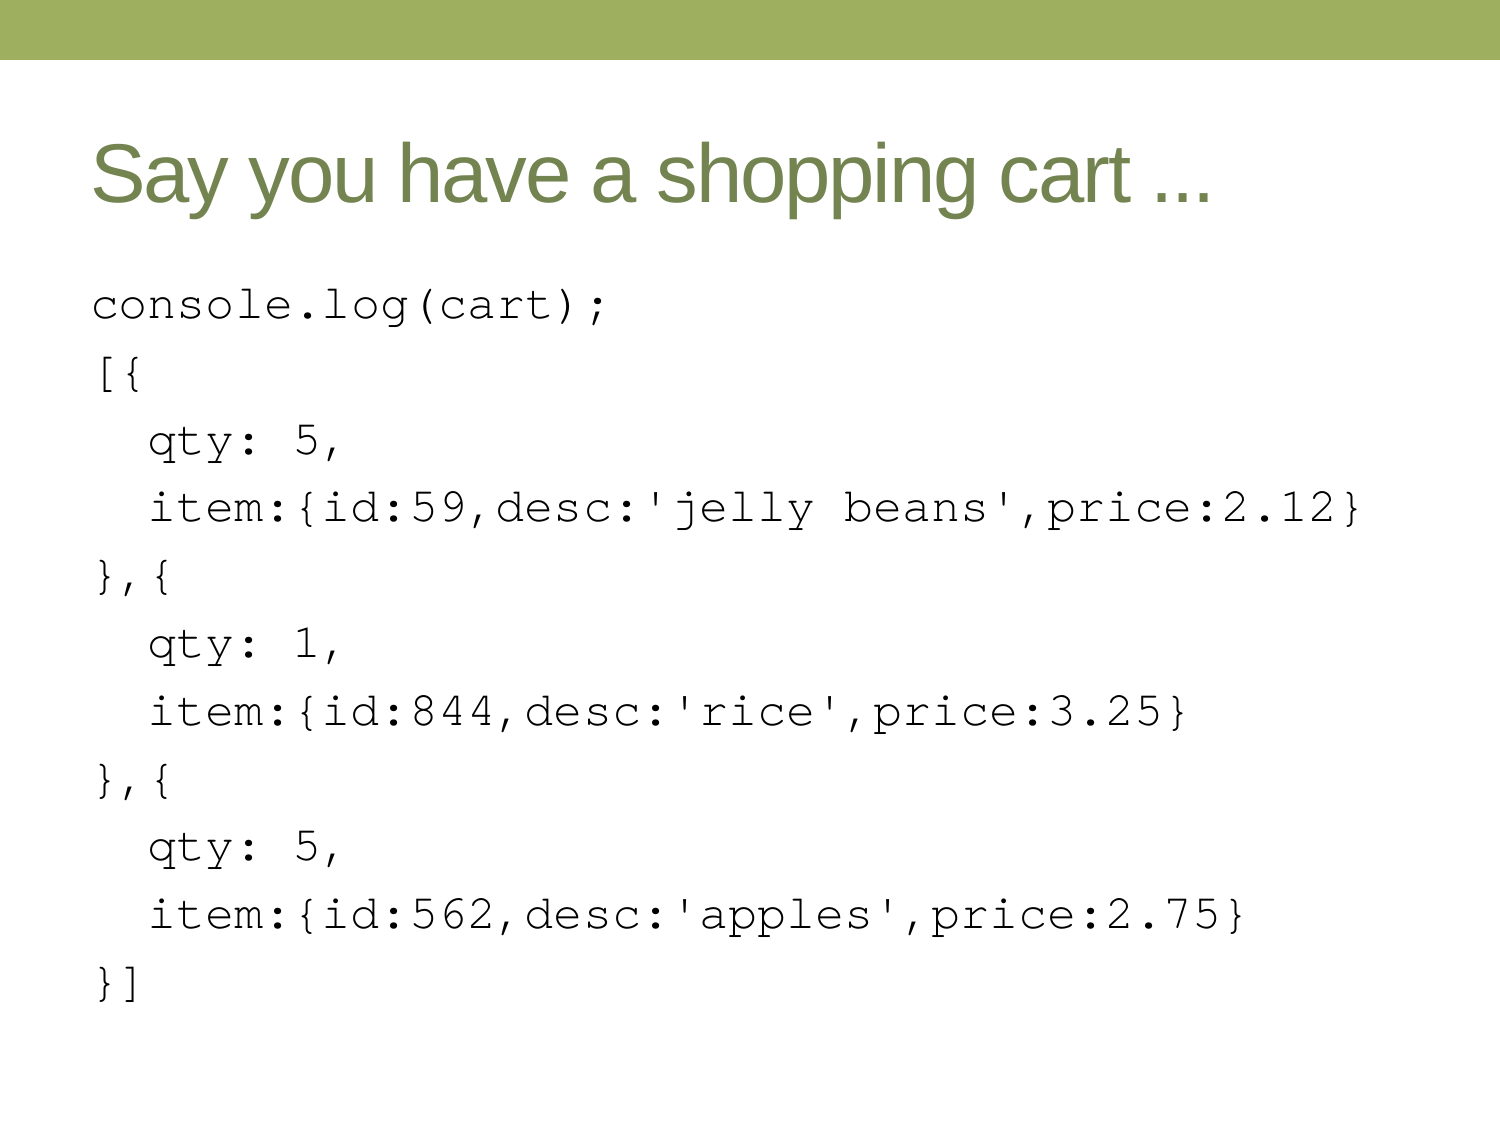

# Say you have a shopping cart ...
console.log(cart);
[{
  qty: 5,
  item:{id:59,desc:'jelly beans',price:2.12}
},{
  qty: 1,
  item:{id:844,desc:'rice',price:3.25}
},{
  qty: 5,
  item:{id:562,desc:'apples',price:2.75}
}]